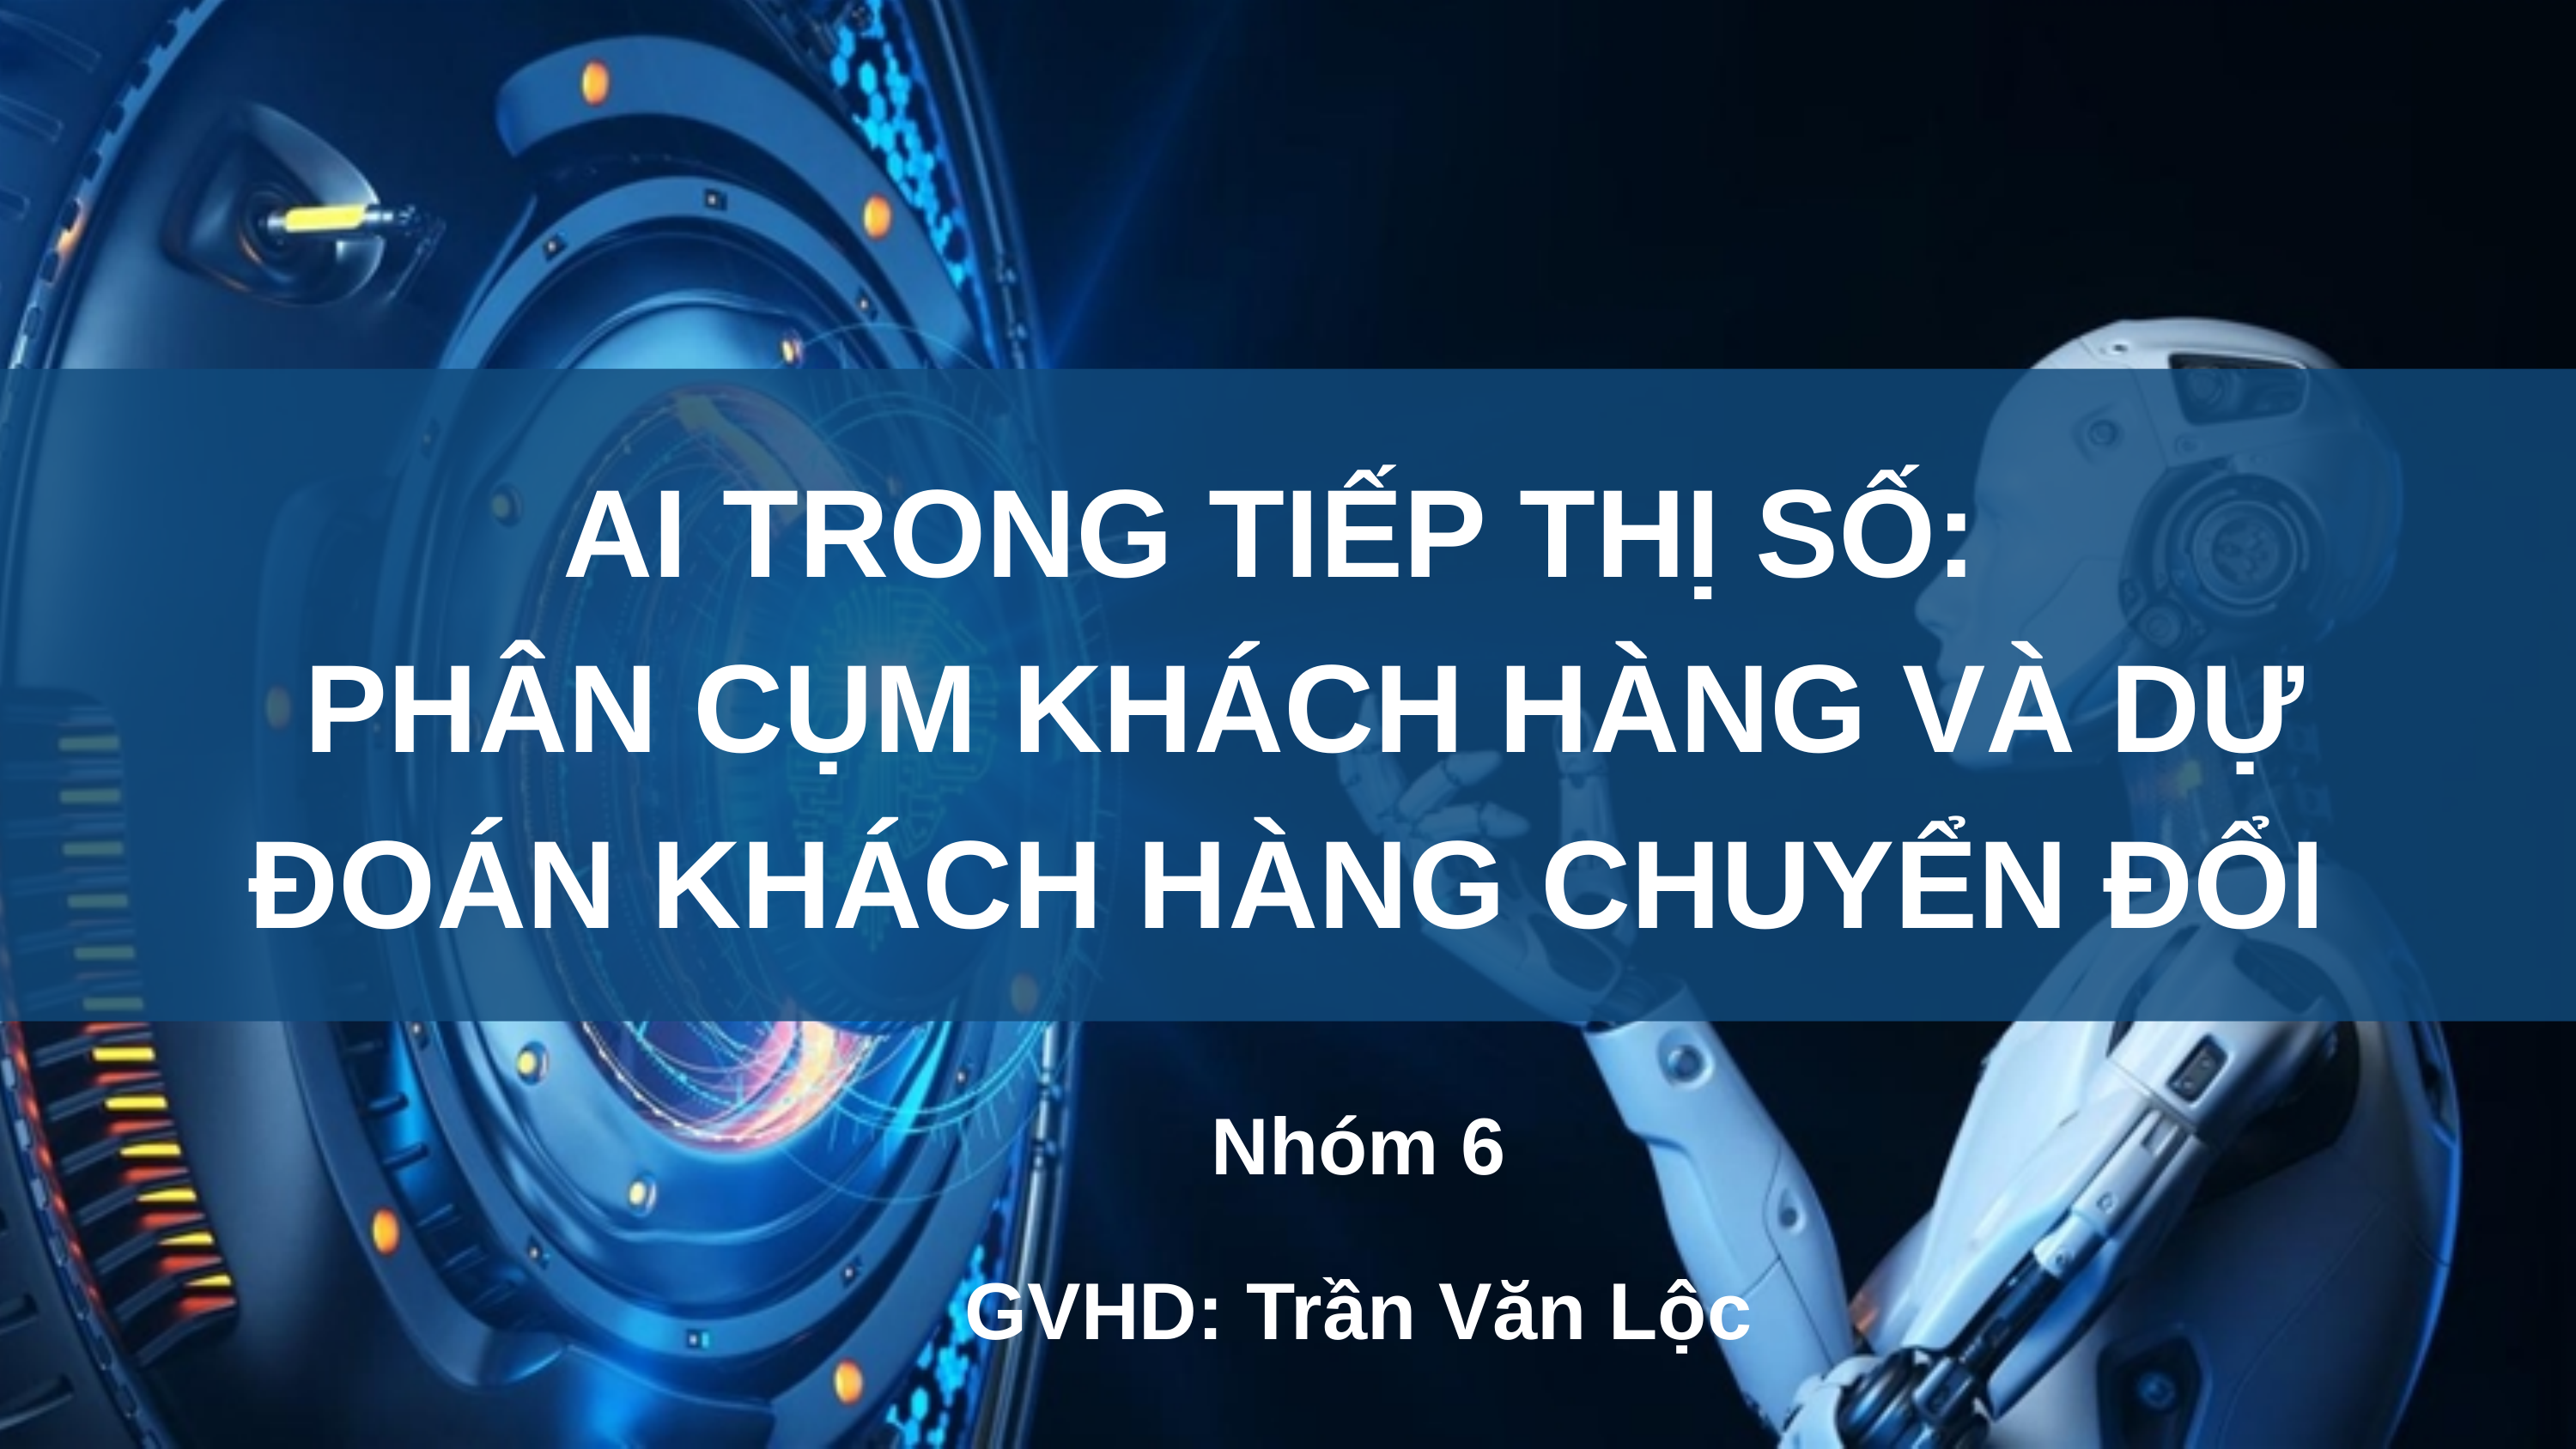

AI TRONG TIẾP THỊ SỐ:
 PHÂN CỤM KHÁCH HÀNG VÀ DỰ ĐOÁN KHÁCH HÀNG CHUYỂN ĐỔI
Nhóm 6
GVHD: Trần Văn Lộc